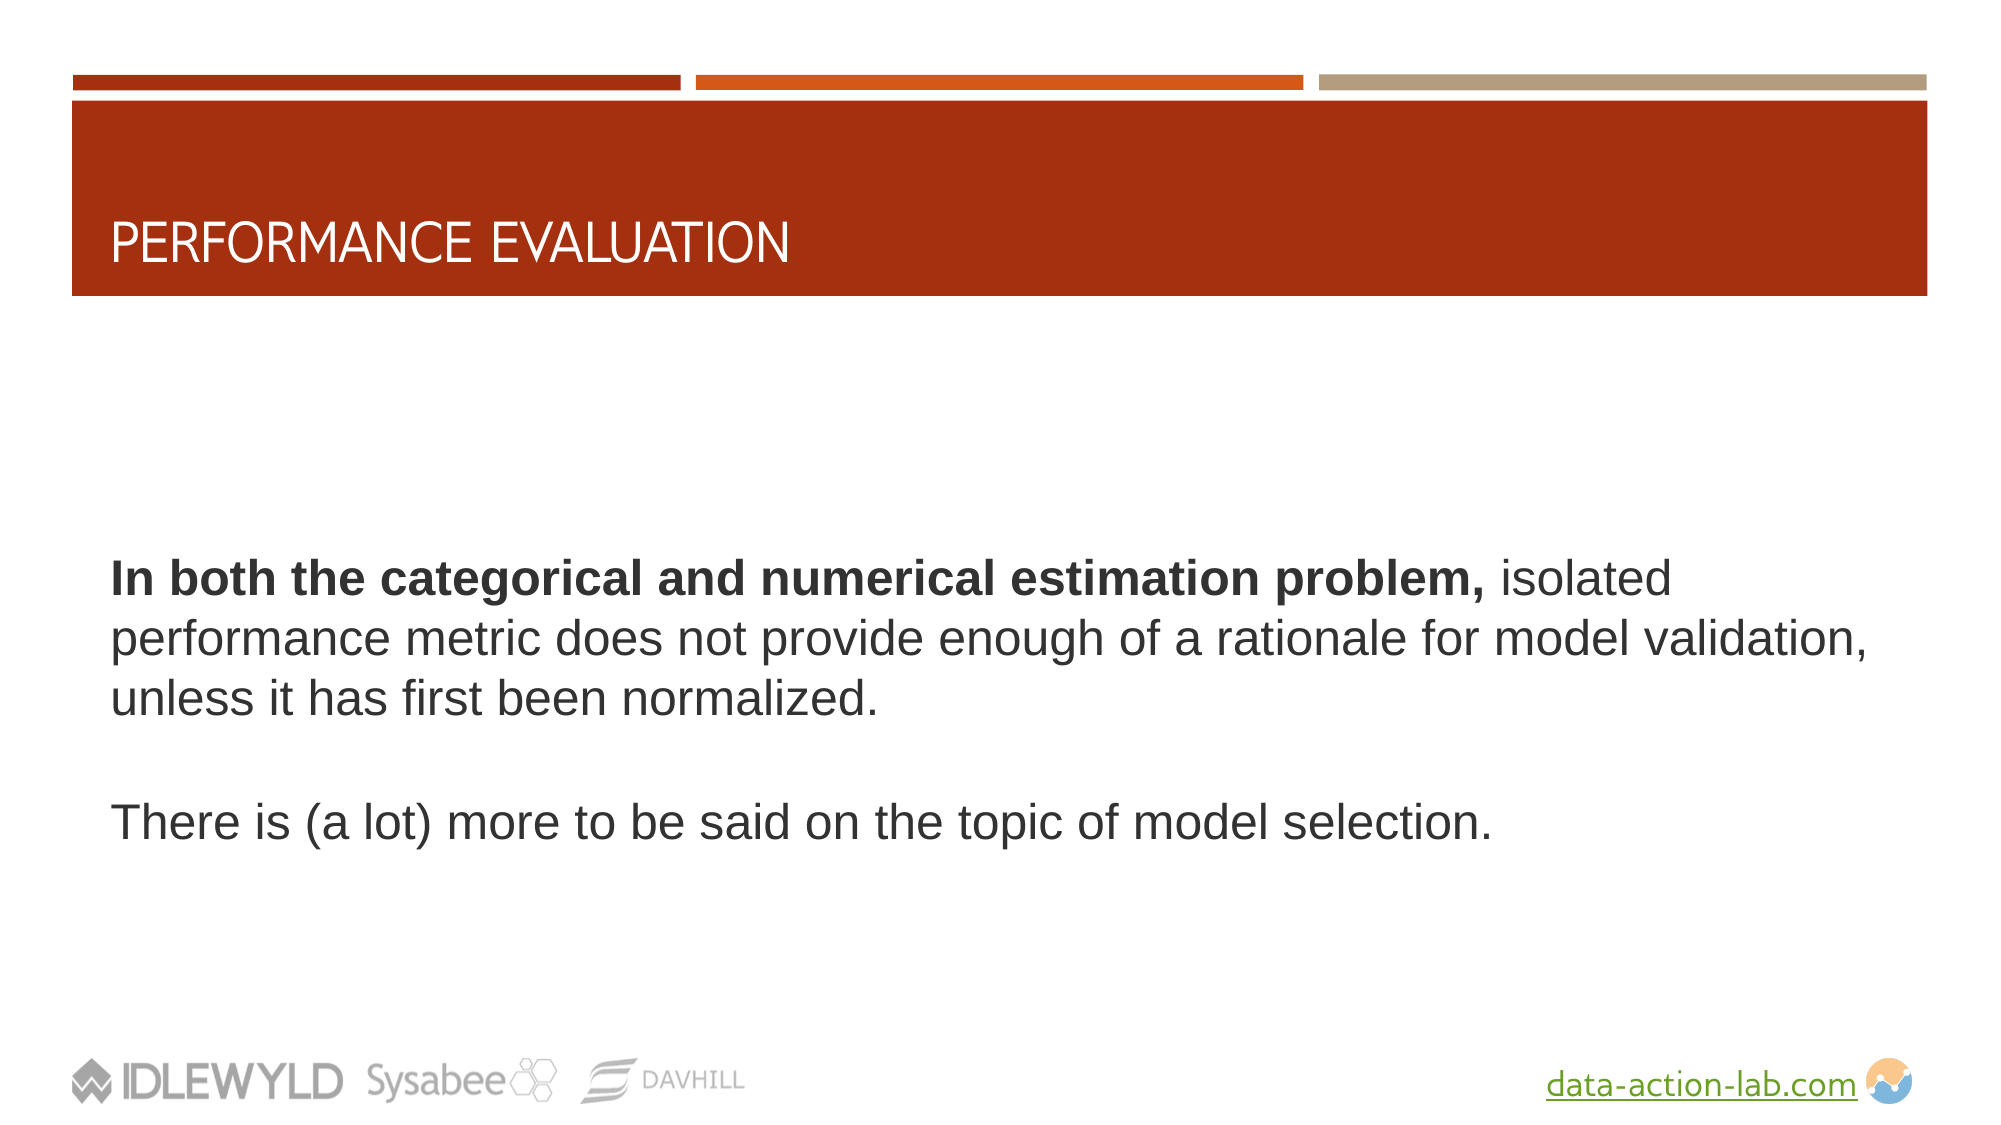

# PERFORMANCE EVALUATION
In both the categorical and numerical estimation problem, isolated performance metric does not provide enough of a rationale for model validation, unless it has first been normalized.

There is (a lot) more to be said on the topic of model selection.